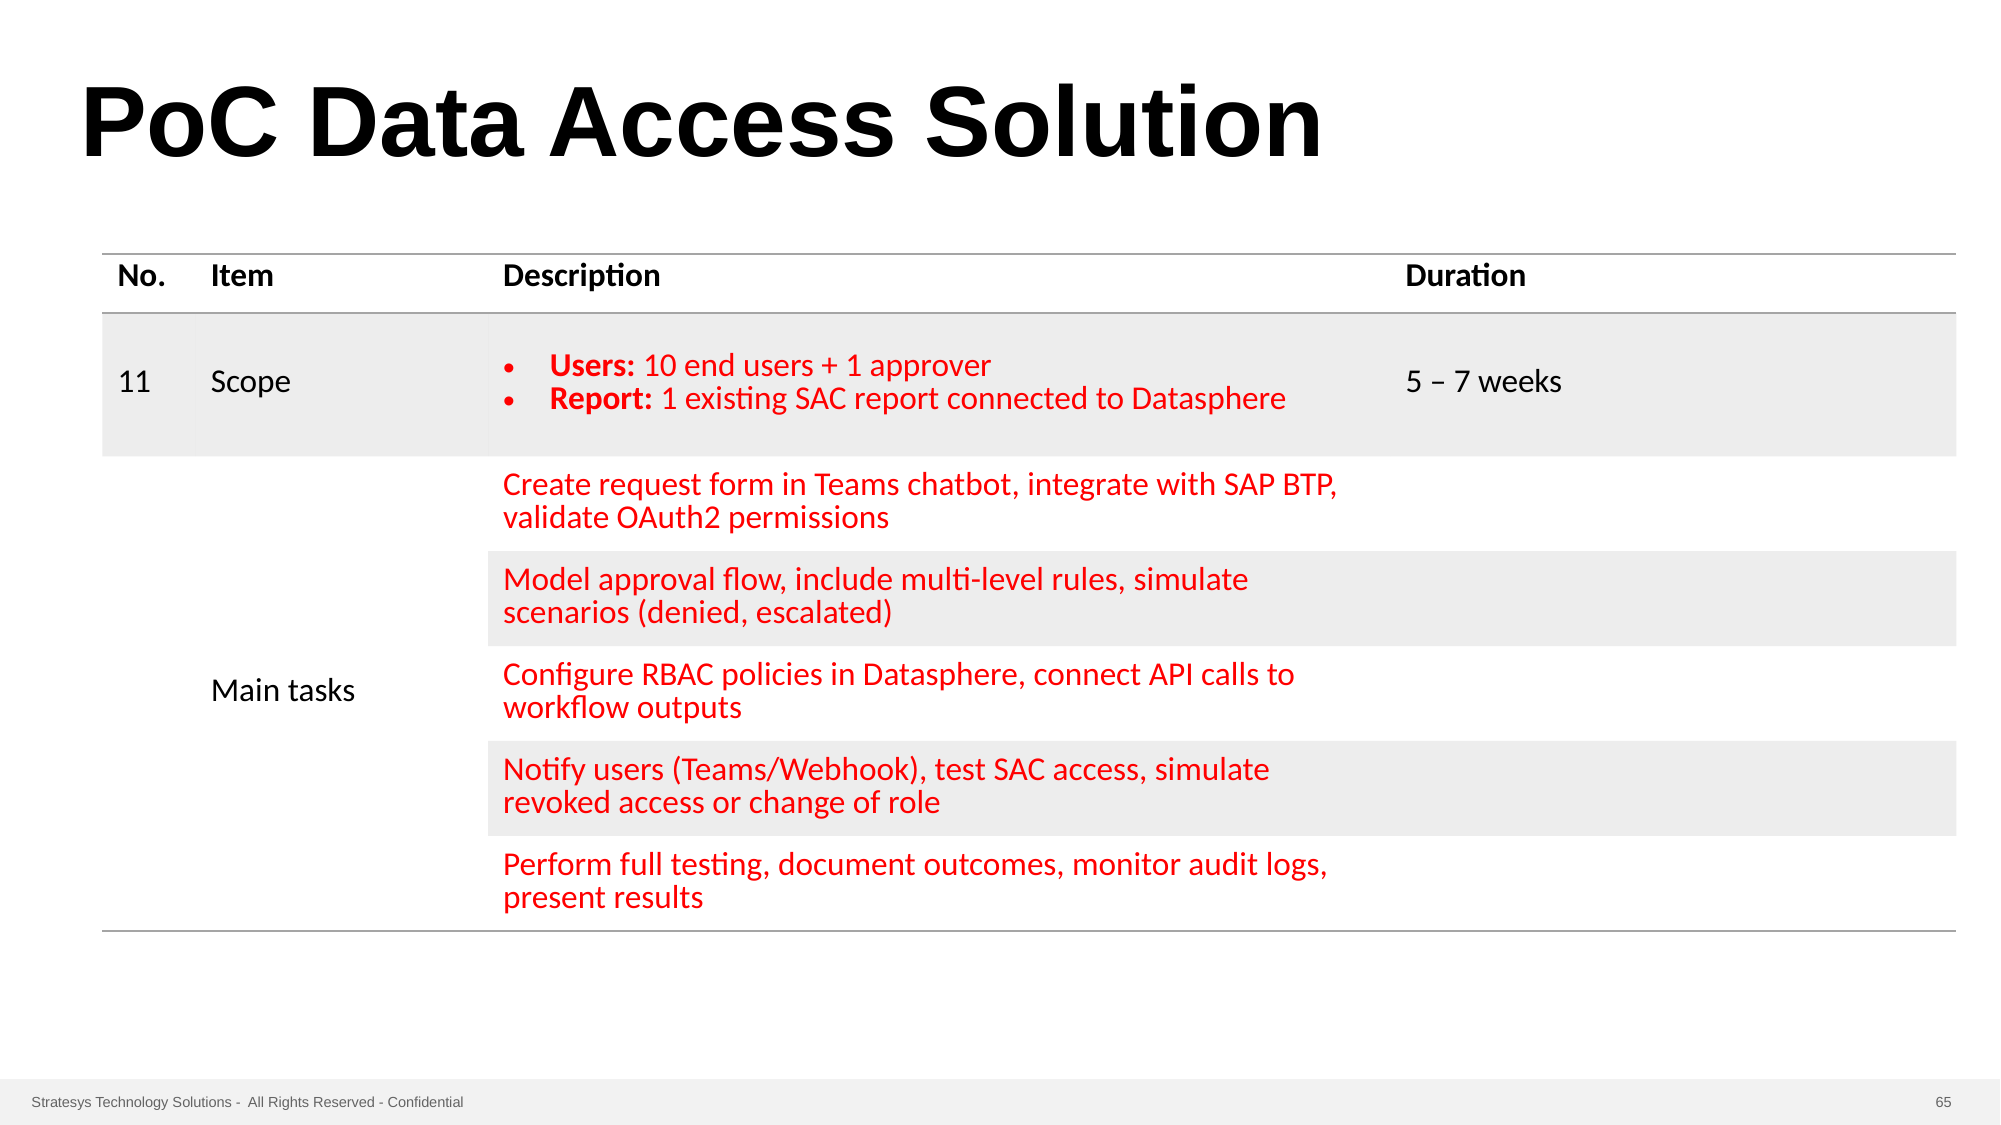

PoC Data Access Solution
| No. | Item | Description | Duration |
| --- | --- | --- | --- |
| 11 | Scope | Users: 10 end users + 1 approver Report: 1 existing SAC report connected to Datasphere | 5 – 7 weeks |
|  | Main tasks | Create request form in Teams chatbot, integrate with SAP BTP, validate OAuth2 permissions |  |
|  |  | Model approval flow, include multi-level rules, simulate scenarios (denied, escalated) |  |
|  |  | Configure RBAC policies in Datasphere, connect API calls to workflow outputs |  |
|  |  | Notify users (Teams/Webhook), test SAC access, simulate revoked access or change of role |  |
|  |  | Perform full testing, document outcomes, monitor audit logs, present results |  |